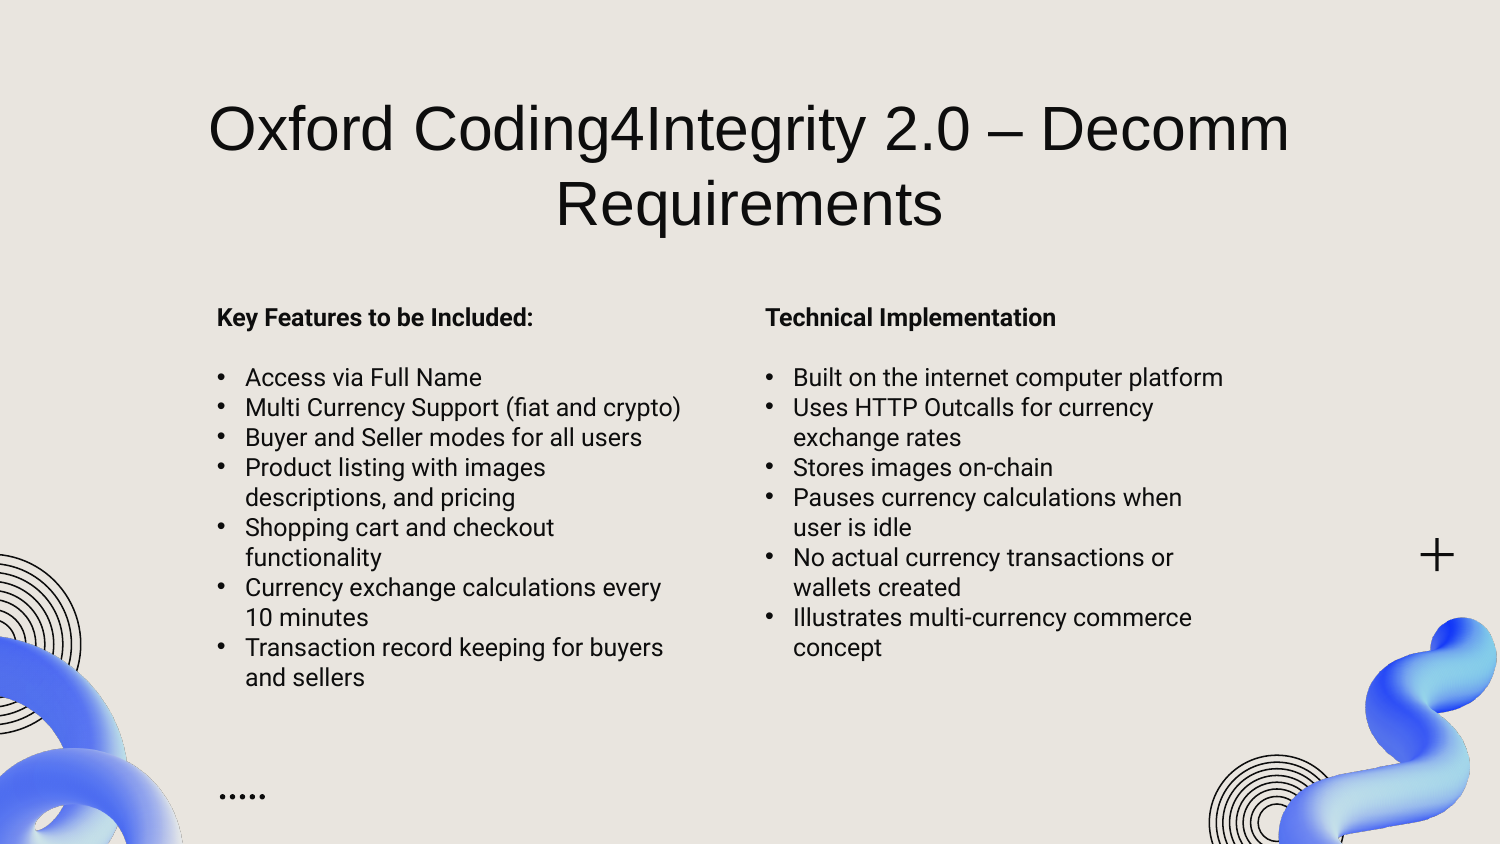

# Oxford Coding4Integrity 2.0 – Decomm Requirements
Key Features to be Included:

Access via Full Name
Multi Currency Support (fiat and crypto)
Buyer and Seller modes for all users
Product listing with images descriptions, and pricing
Shopping cart and checkout functionality
Currency exchange calculations every 10 minutes
Transaction record keeping for buyers and sellers

Technical Implementation

Built on the internet computer platform
Uses HTTP Outcalls for currency exchange rates
Stores images on-chain
Pauses currency calculations when user is idle
No actual currency transactions or wallets created
Illustrates multi-currency commerce concept